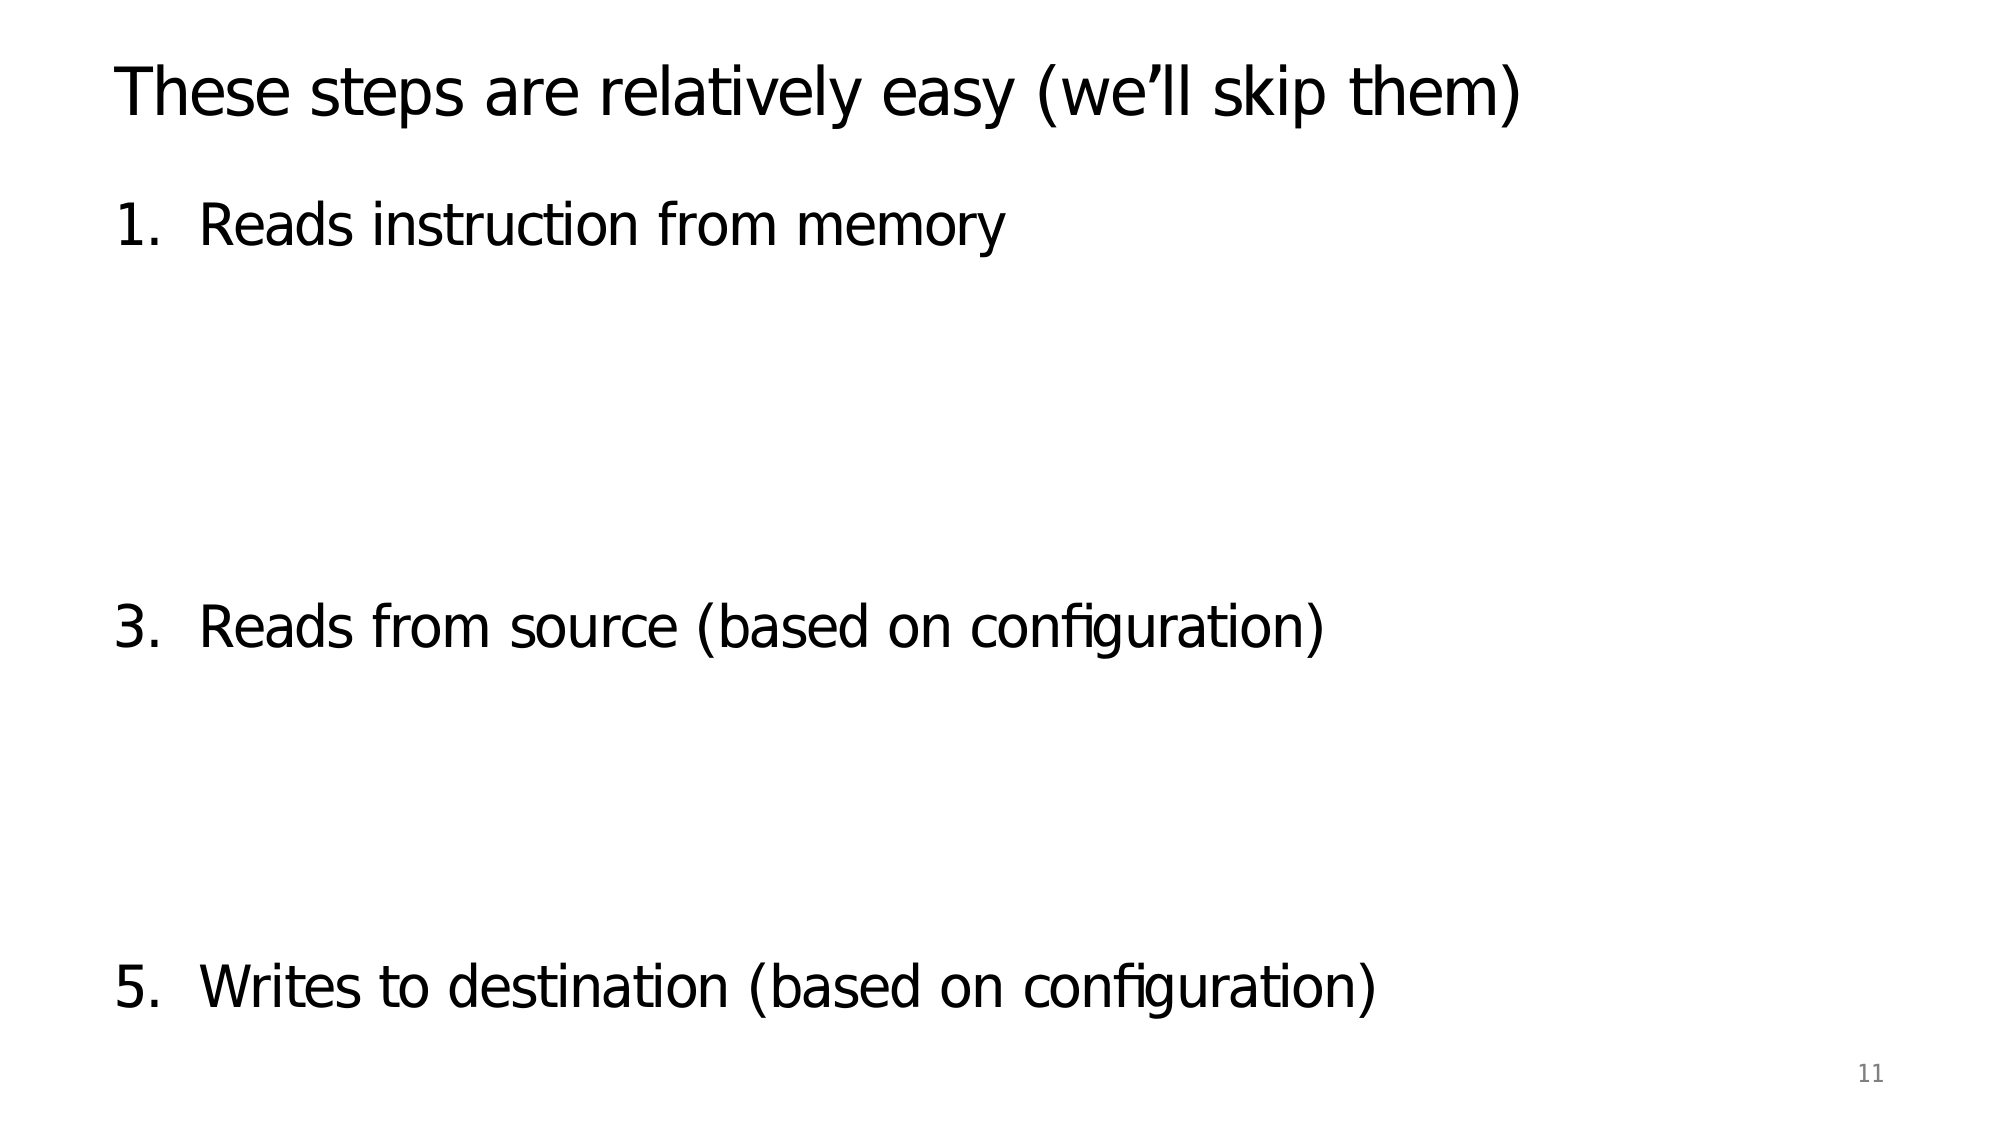

# These steps are relatively easy (we’ll skip them)
Reads instruction from memory
Decodes it into an Operation plus Configurations
Immediates, Registers, Memory, etc.

Reads from source (based on configuration)

Executes that operation

Writes to destination (based on configuration)

11